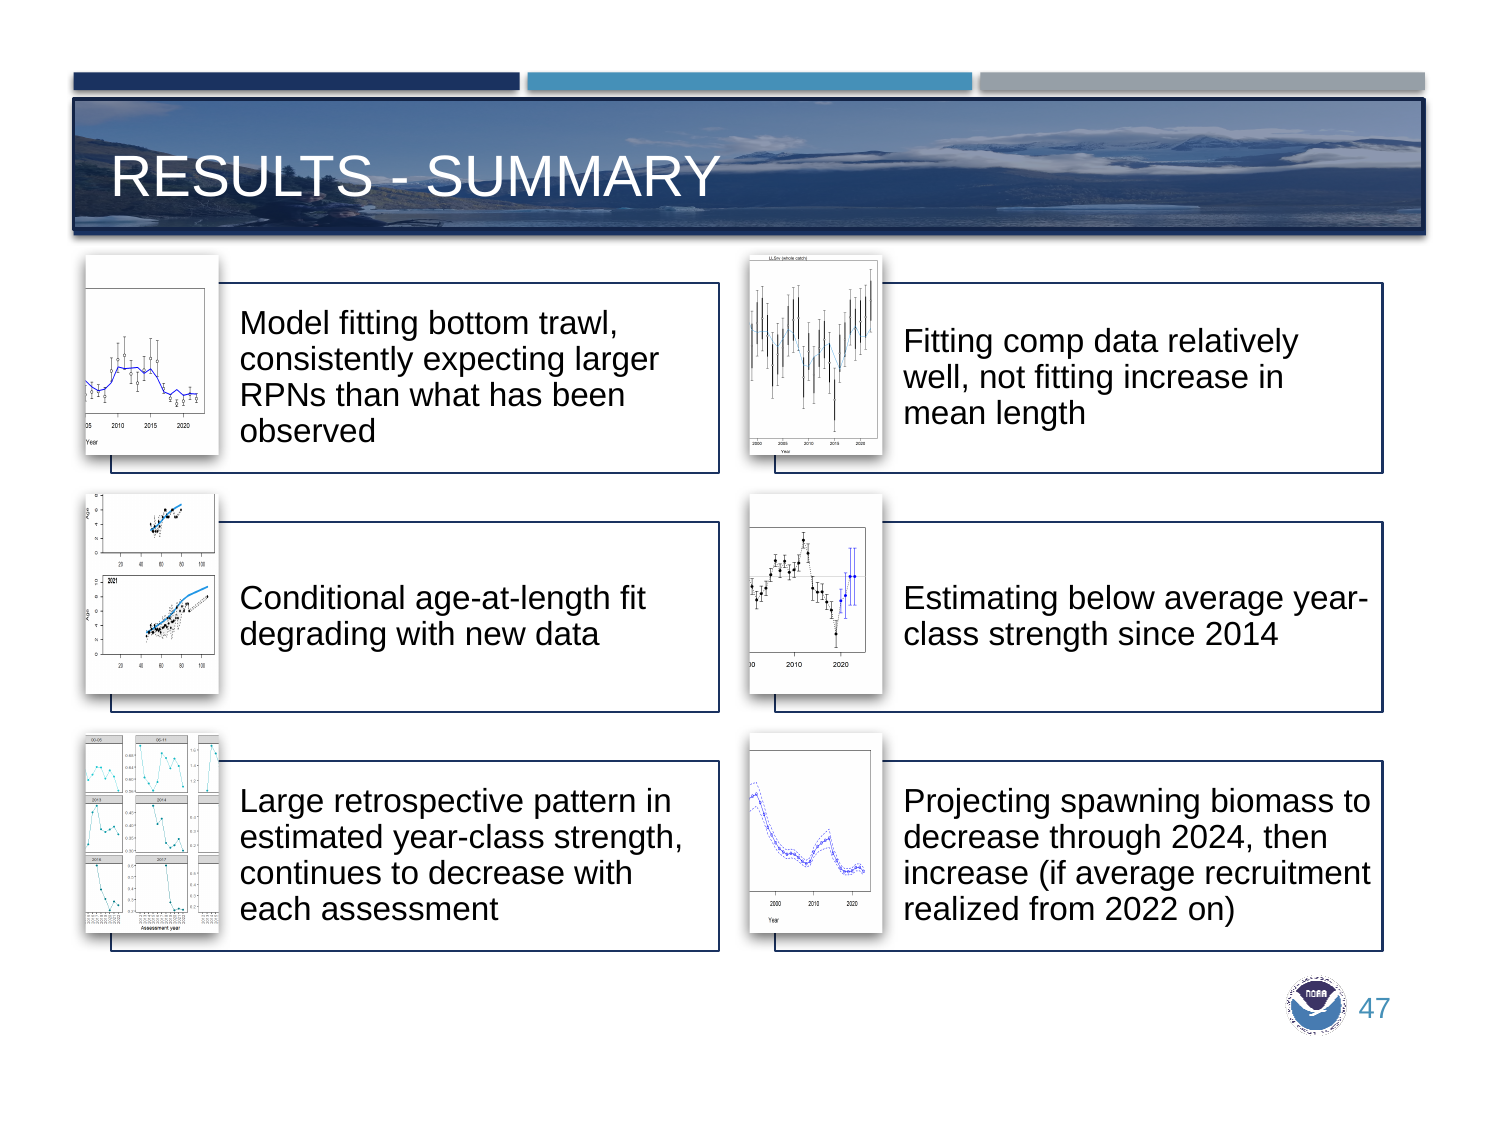

# Results - summary
Model fitting bottom trawl, consistently expecting larger RPNs than what has been observed
Fitting comp data relatively well, not fitting increase in mean length
Conditional age-at-length fit degrading with new data
Estimating below average year-class strength since 2014
Large retrospective pattern in estimated year-class strength, continues to decrease with each assessment
Projecting spawning biomass to decrease through 2024, then increase (if average recruitment realized from 2022 on)
47